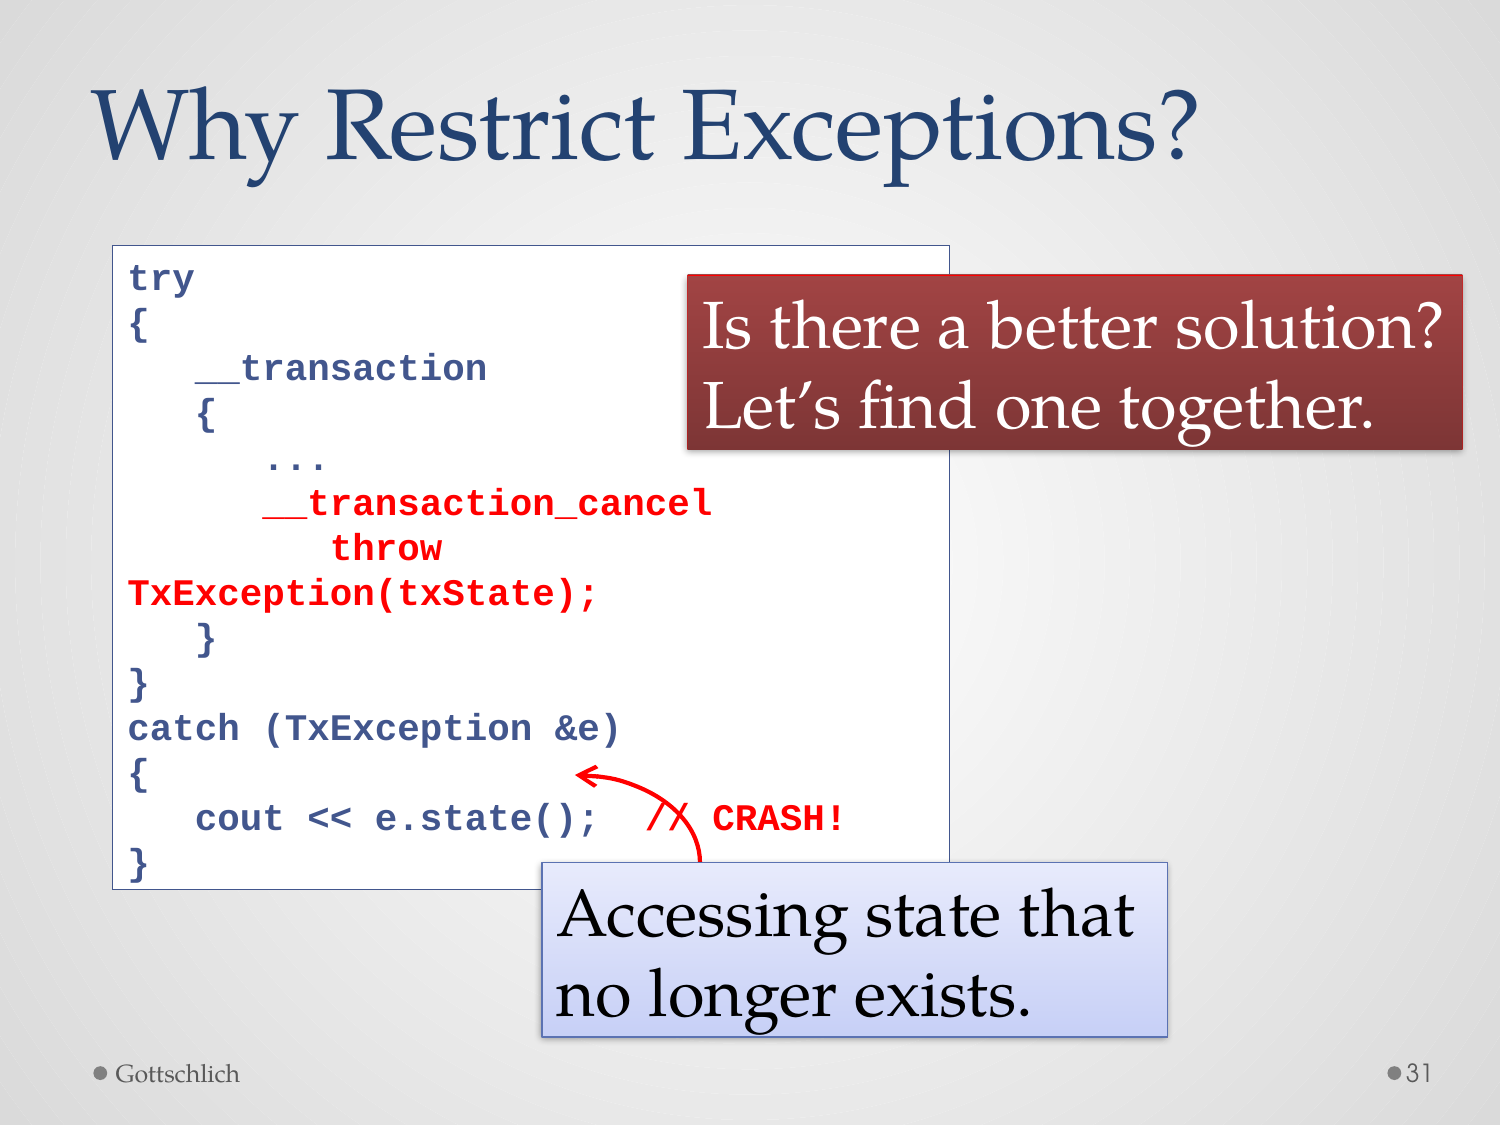

# Why Restrict Exceptions?
try
{
   __transaction
   {
      ...
      __transaction_cancel
         throw TxException(txState);
   }
}
catch (TxException &e)
{
   cout << e.state();  // CRASH!
}
Is there a better solution?
Let’s find one together.

Accessing state that
no longer exists.
Gottschlich
31